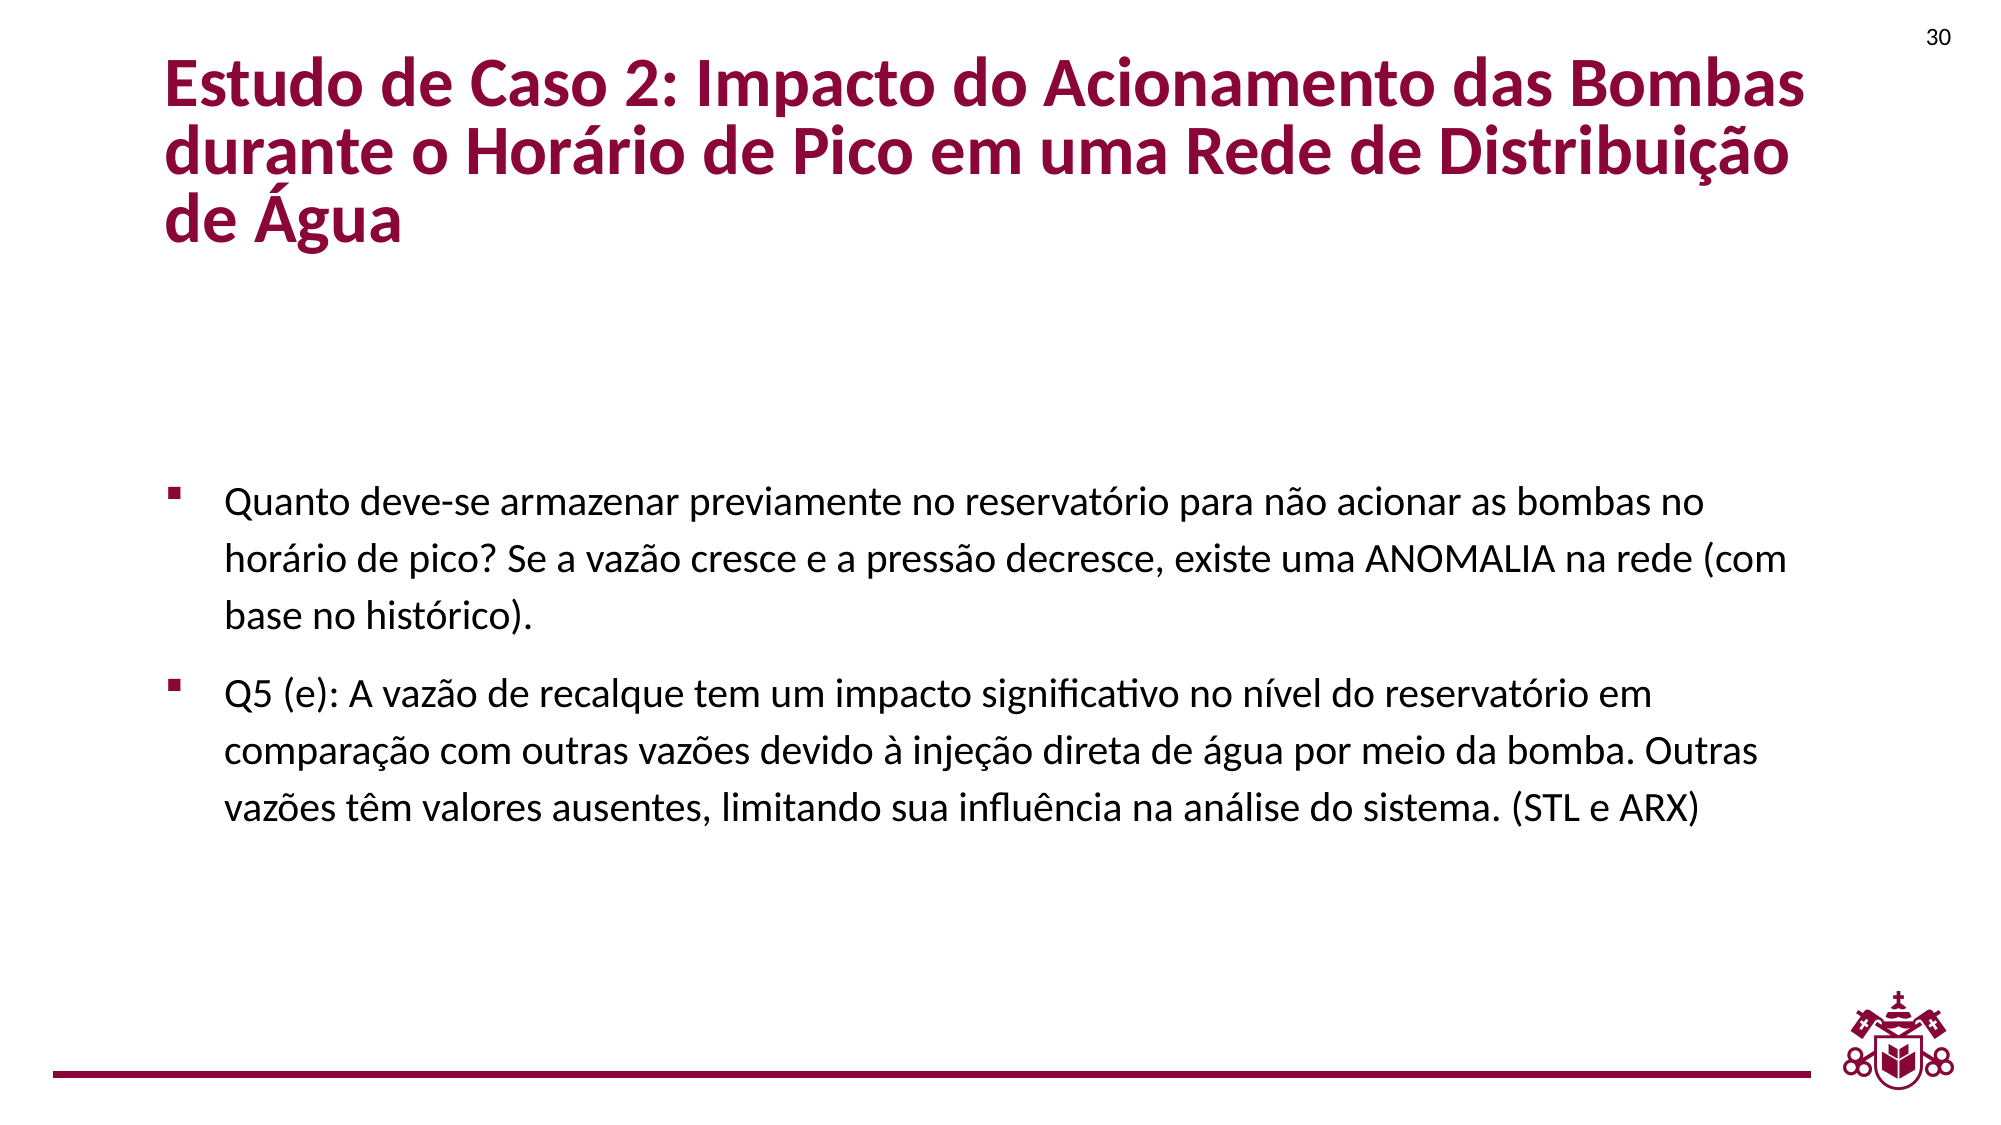

30
Estudo de Caso 2: Impacto do Acionamento das Bombas durante o Horário de Pico em uma Rede de Distribuição de Água
Quanto deve-se armazenar previamente no reservatório para não acionar as bombas no horário de pico? Se a vazão cresce e a pressão decresce, existe uma ANOMALIA na rede (com base no histórico).
Q5 (e): A vazão de recalque tem um impacto significativo no nível do reservatório em comparação com outras vazões devido à injeção direta de água por meio da bomba. Outras vazões têm valores ausentes, limitando sua influência na análise do sistema. (STL e ARX)